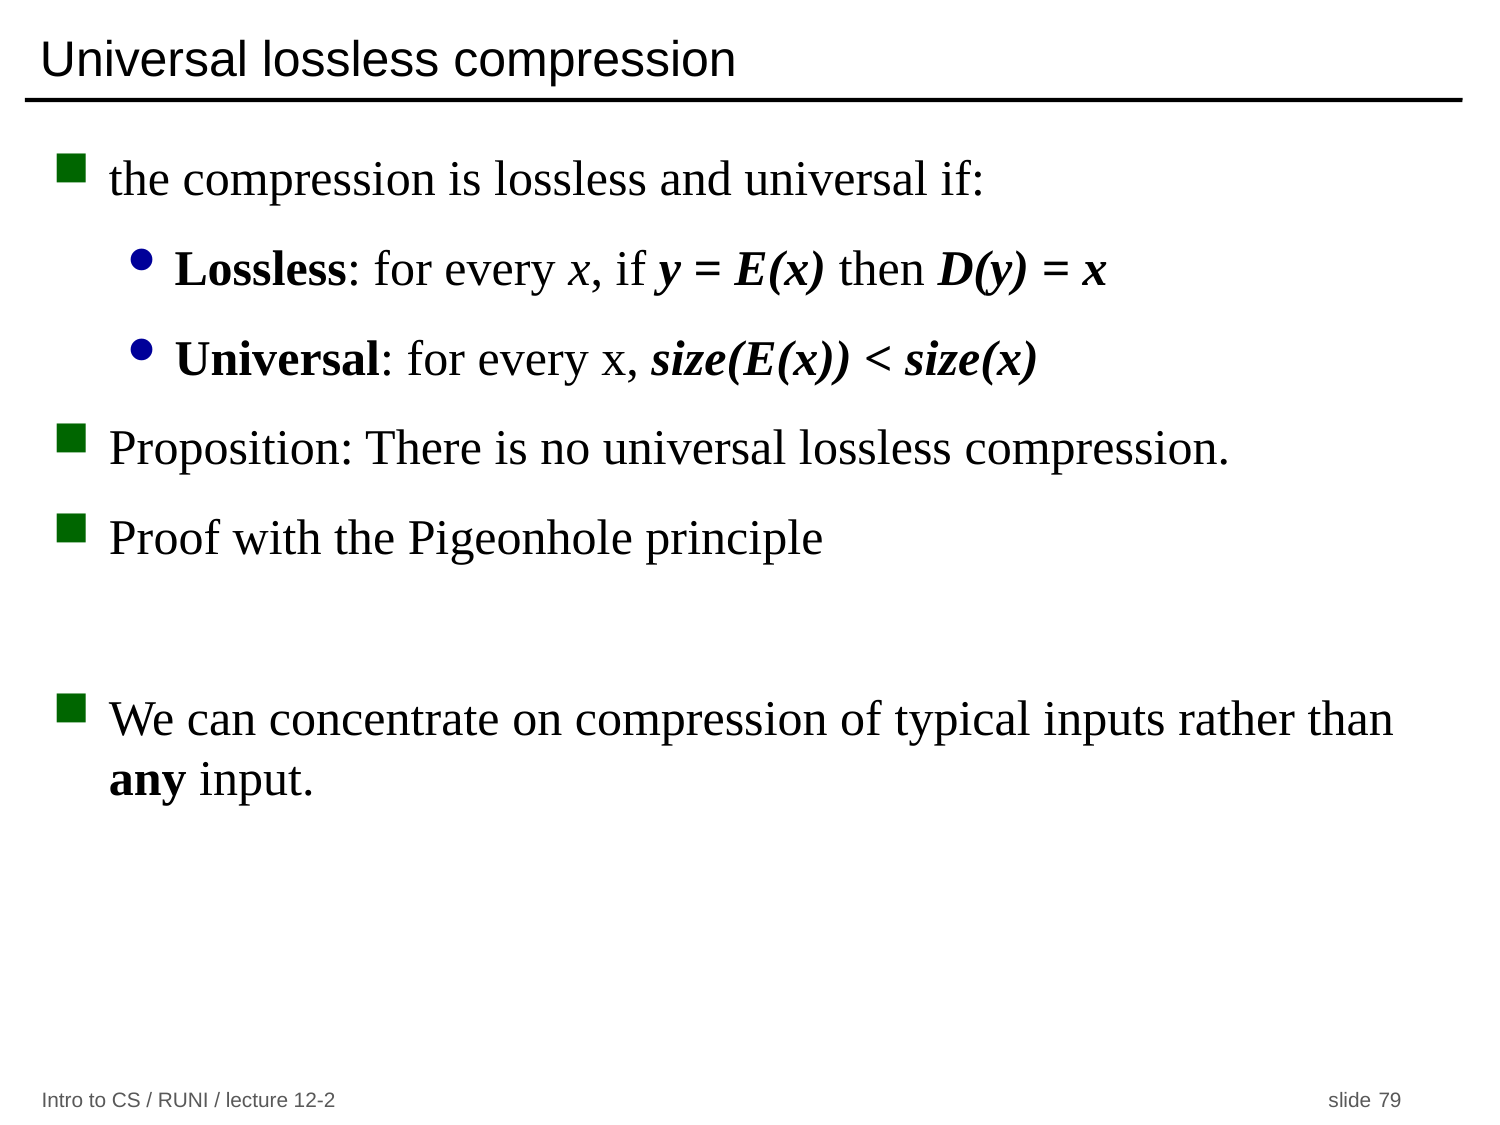

# Universal lossless compression
the compression is lossless and universal if:
Lossless: for every x, if y = E(x) then D(y) = x
Universal: for every x, size(E(x)) < size(x)
Proposition: There is no universal lossless compression.
Proof with the Pigeonhole principle

We can concentrate on compression of typical inputs rather than any input.